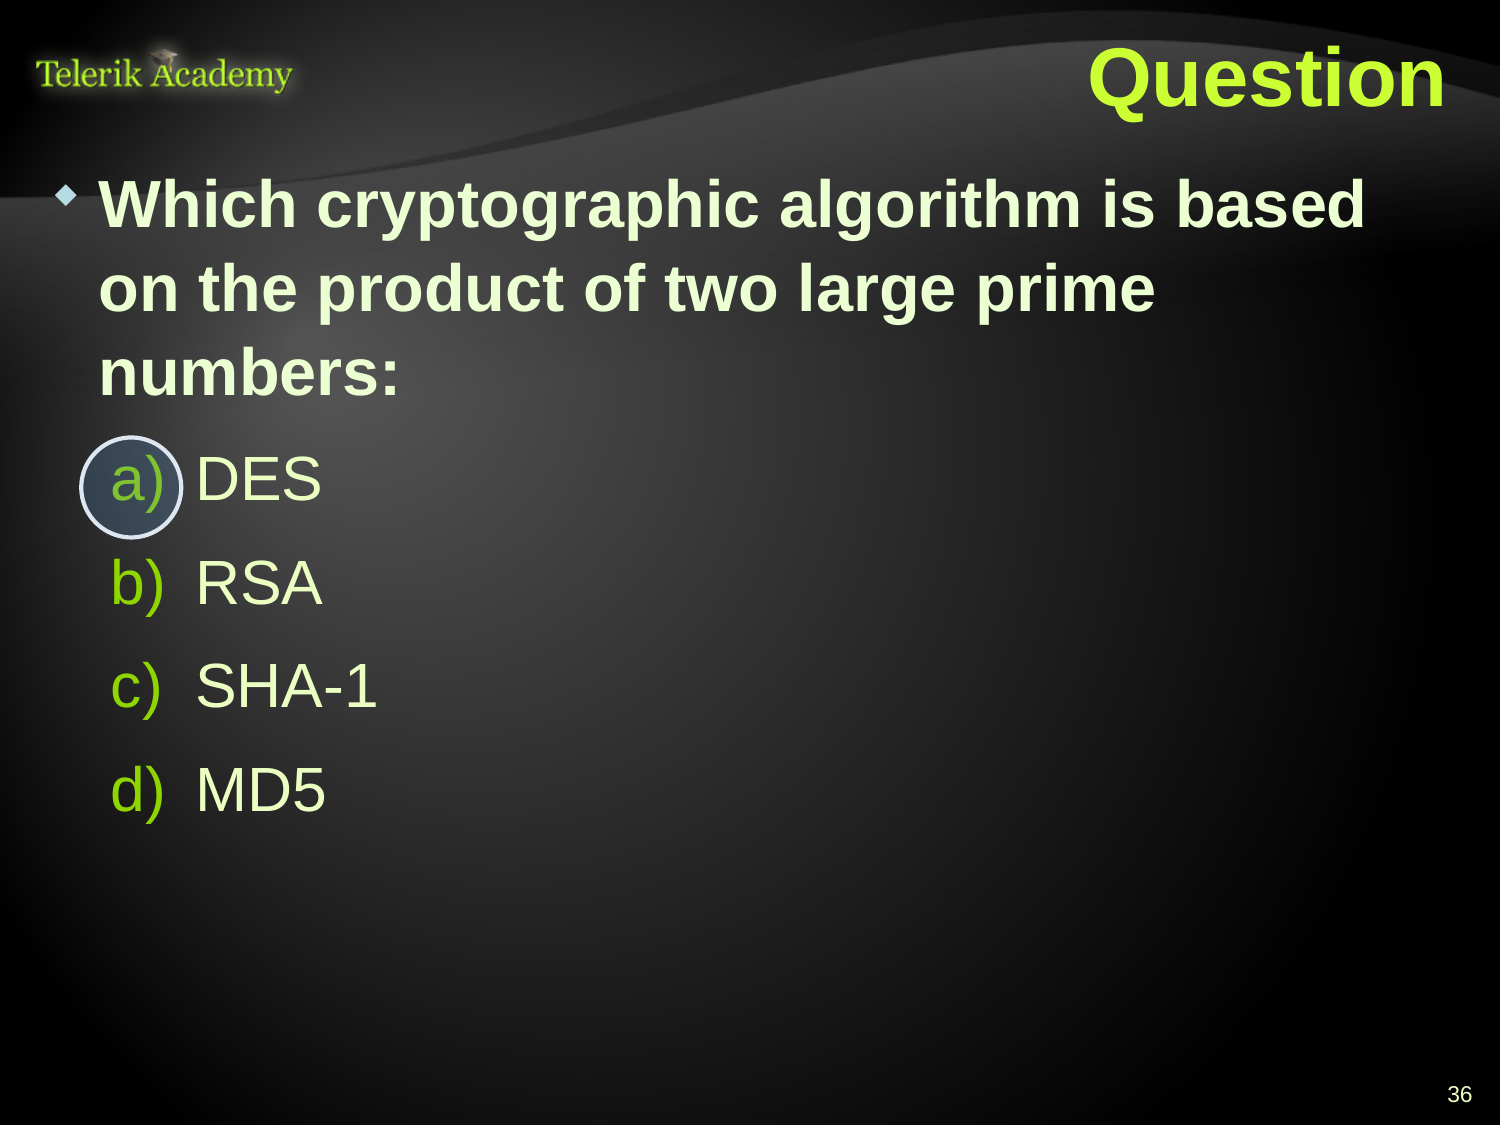

# Question
Which cryptographic algorithm is based on the product of two large prime numbers:
DES
RSA
SHA-1
MD5

36